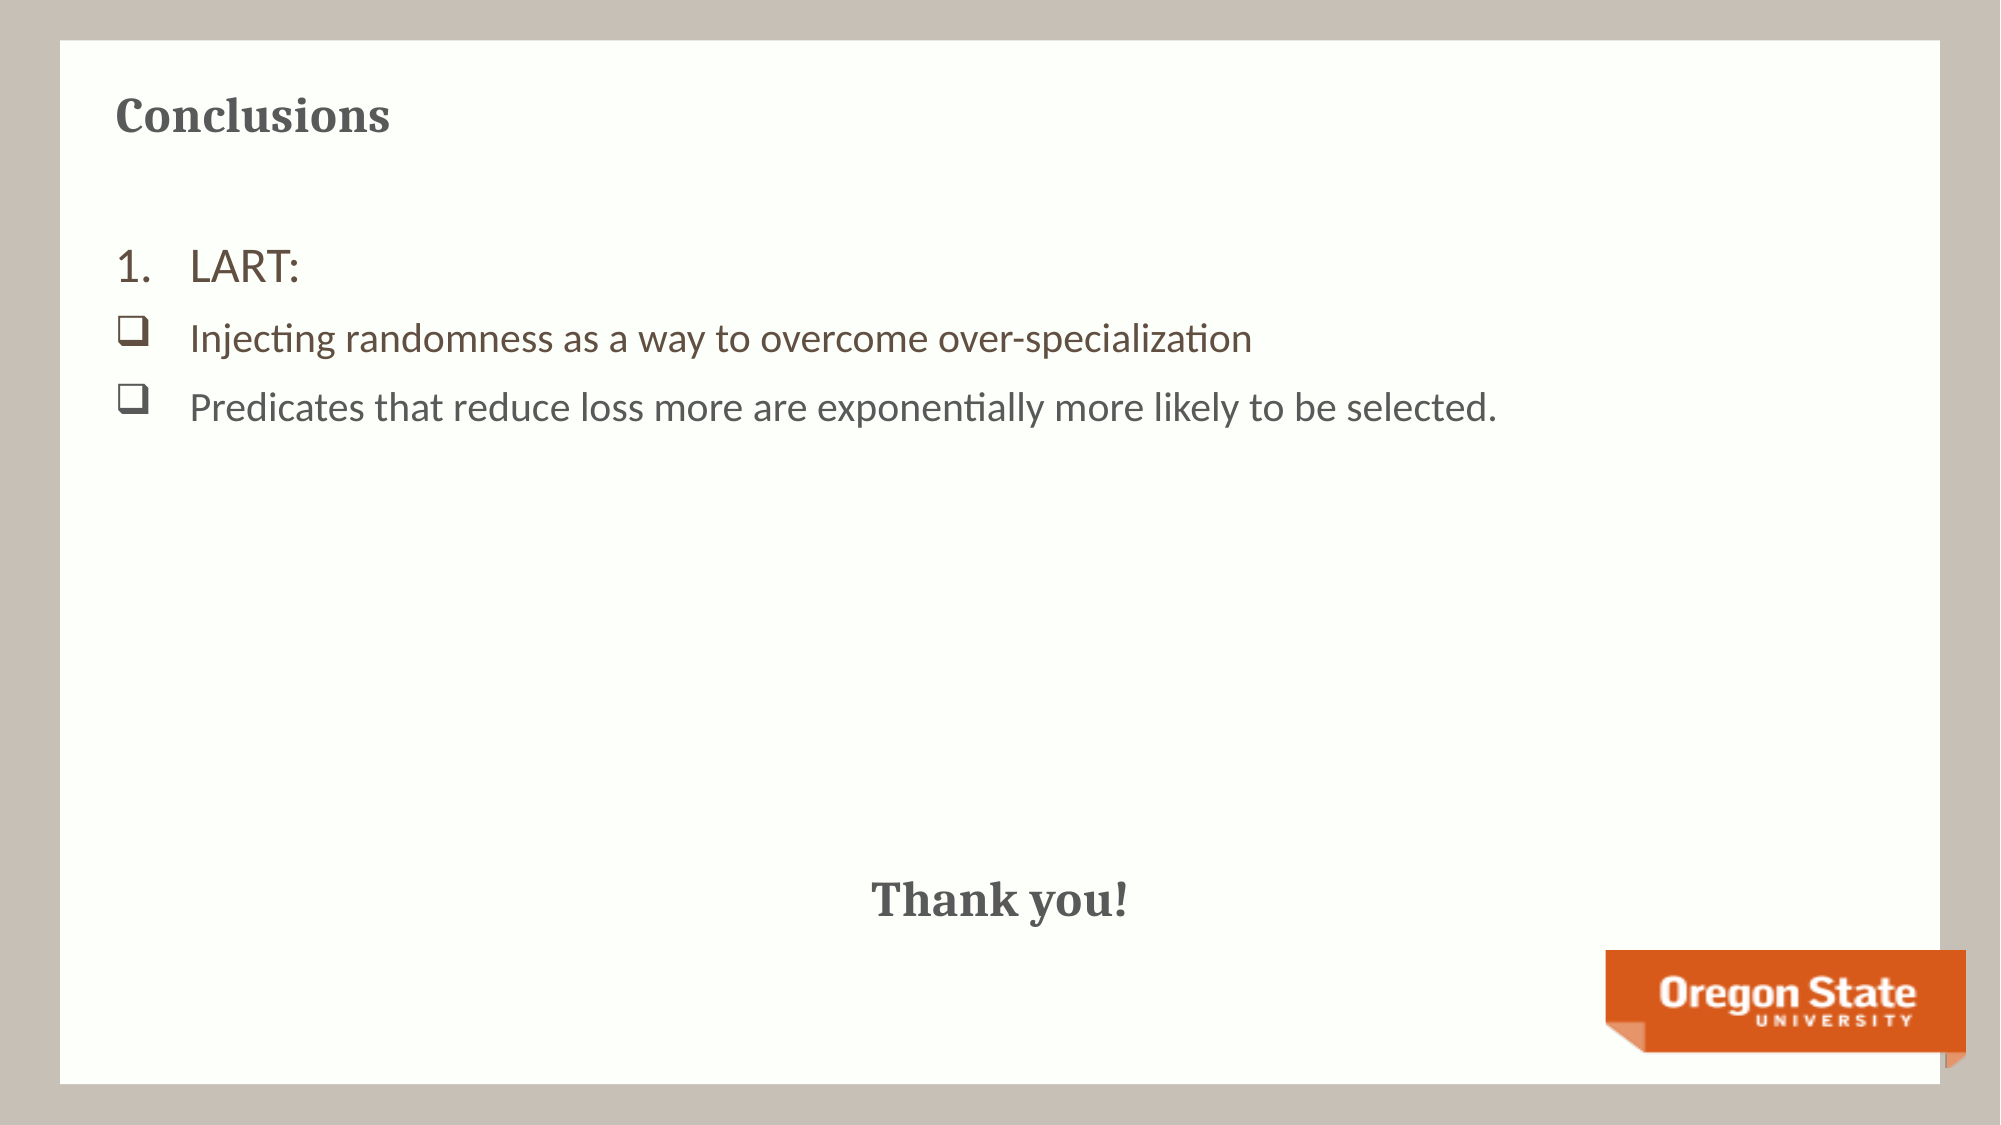

# Conclusions
LART:
Injecting randomness as a way to overcome over-specialization
Predicates that reduce loss more are exponentially more likely to be selected.
Thank you!